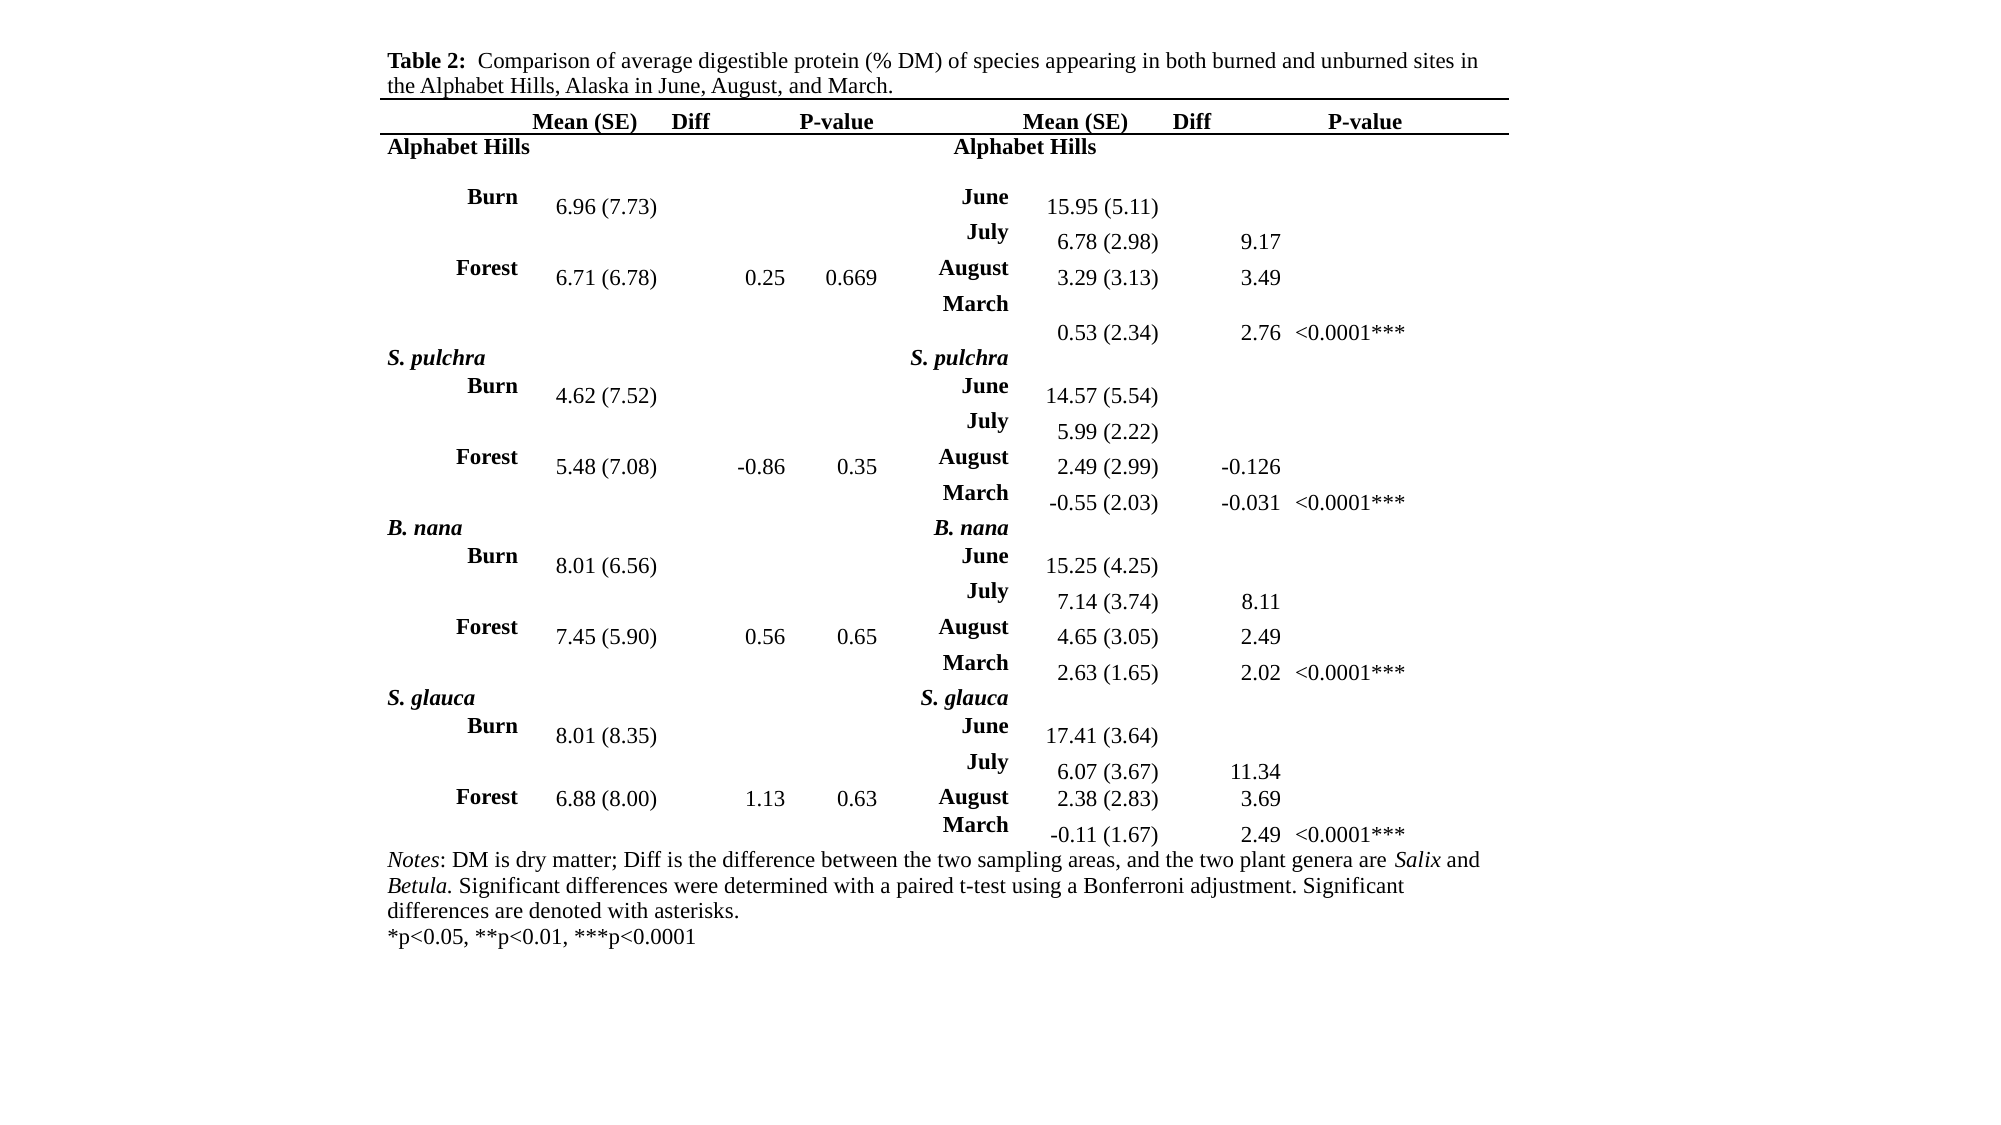

| Table 2: Comparison of average digestible protein (% DM) of species appearing in both burned and unburned sites in the Alphabet Hills, Alaska in June, August, and March. |  |  |  |  |  |  |  |  |  |
| --- | --- | --- | --- | --- | --- | --- | --- | --- | --- |
|  | Mean (SE) | Diff | P-value | P-value |  | Mean (SE) | Diff |  | P-value |
| Alphabet Hills |  |  |  |  | Alphabet Hills |  |  |  |  |
| Burn | 6.96 (7.73) |  |  |  | June | 15.95 (5.11) |  |  |  |
|  |  |  |  |  | July | 6.78 (2.98) | 9.17 |  |  |
| Forest | 6.71 (6.78) | 0.25 | 0.669 | 0.669 | August | 3.29 (3.13) | 3.49 |  |  |
|  |  |  |  |  | March | 0.53 (2.34) | 2.76 | <0.0001\*\*\* |  |
| S. pulchra |  |  |  |  | S. pulchra |  |  |  |  |
| Burn | 4.62 (7.52) |  |  |  | June | 14.57 (5.54) |  |  |  |
|  |  |  |  |  | July | 5.99 (2.22) |  |  |  |
| Forest | 5.48 (7.08) | -0.86 | 0.35 |  | August | 2.49 (2.99) | -0.126 |  |  |
|  |  |  |  |  | March | -0.55 (2.03) | -0.031 | <0.0001\*\*\* |  |
| B. nana |  |  |  |  | B. nana |  |  |  |  |
| Burn | 8.01 (6.56) |  |  |  | June | 15.25 (4.25) |  |  |  |
|  |  |  |  |  | July | 7.14 (3.74) | 8.11 |  |  |
| Forest | 7.45 (5.90) | 0.56 | 0.65 | 0.65 | August | 4.65 (3.05) | 2.49 |  |  |
|  |  |  |  |  | March | 2.63 (1.65) | 2.02 | <0.0001\*\*\* |  |
| S. glauca |  |  |  |  | S. glauca |  |  |  |  |
| Burn | 8.01 (8.35) |  |  |  | June | 17.41 (3.64) |  |  |  |
|  |  |  |  |  | July | 6.07 (3.67) | 11.34 |  |  |
| Forest | 6.88 (8.00) | 1.13 | 0.63 | 0.63 | August | 2.38 (2.83) | 3.69 |  |  |
|  |  |  |  |  | March | -0.11 (1.67) | 2.49 | <0.0001\*\*\* |  |
| Notes: DM is dry matter; Diff is the difference between the two sampling areas, and the two plant genera are Salix and Betula. Significant differences were determined with a paired t-test using a Bonferroni adjustment. Significant differences are denoted with asterisks. \*p<0.05, \*\*p<0.01, \*\*\*p<0.0001 |  |  |  |  |  |  |  |  |  |